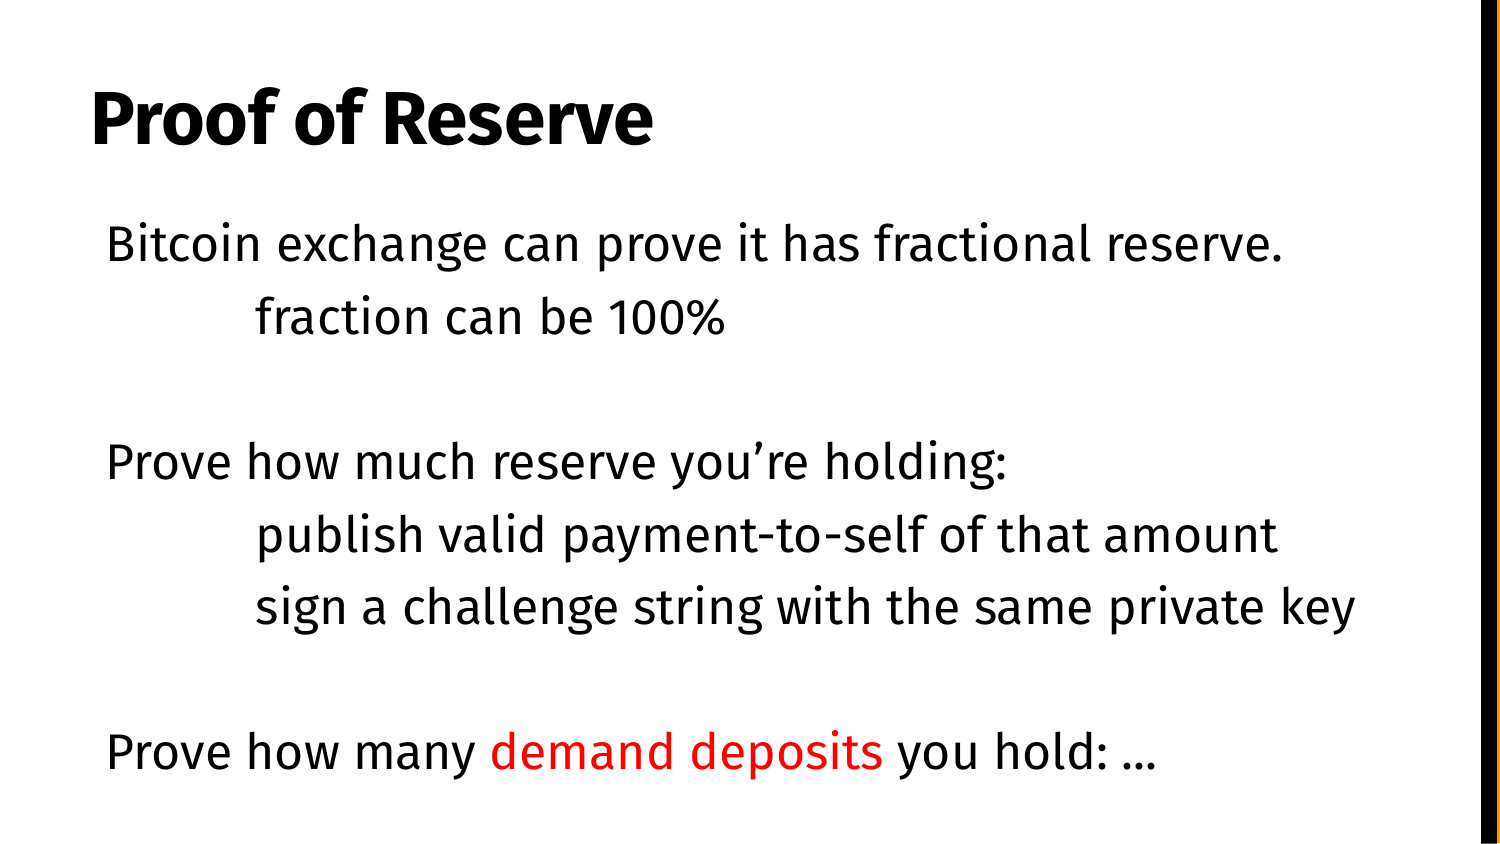

# Proof of Reserve
Bitcoin exchange can prove it has fractional reserve.
	fraction can be 100%

Prove how much reserve you’re holding:
	publish valid payment-to-self of that amount
	sign a challenge string with the same private key

Prove how many demand deposits you hold: ...